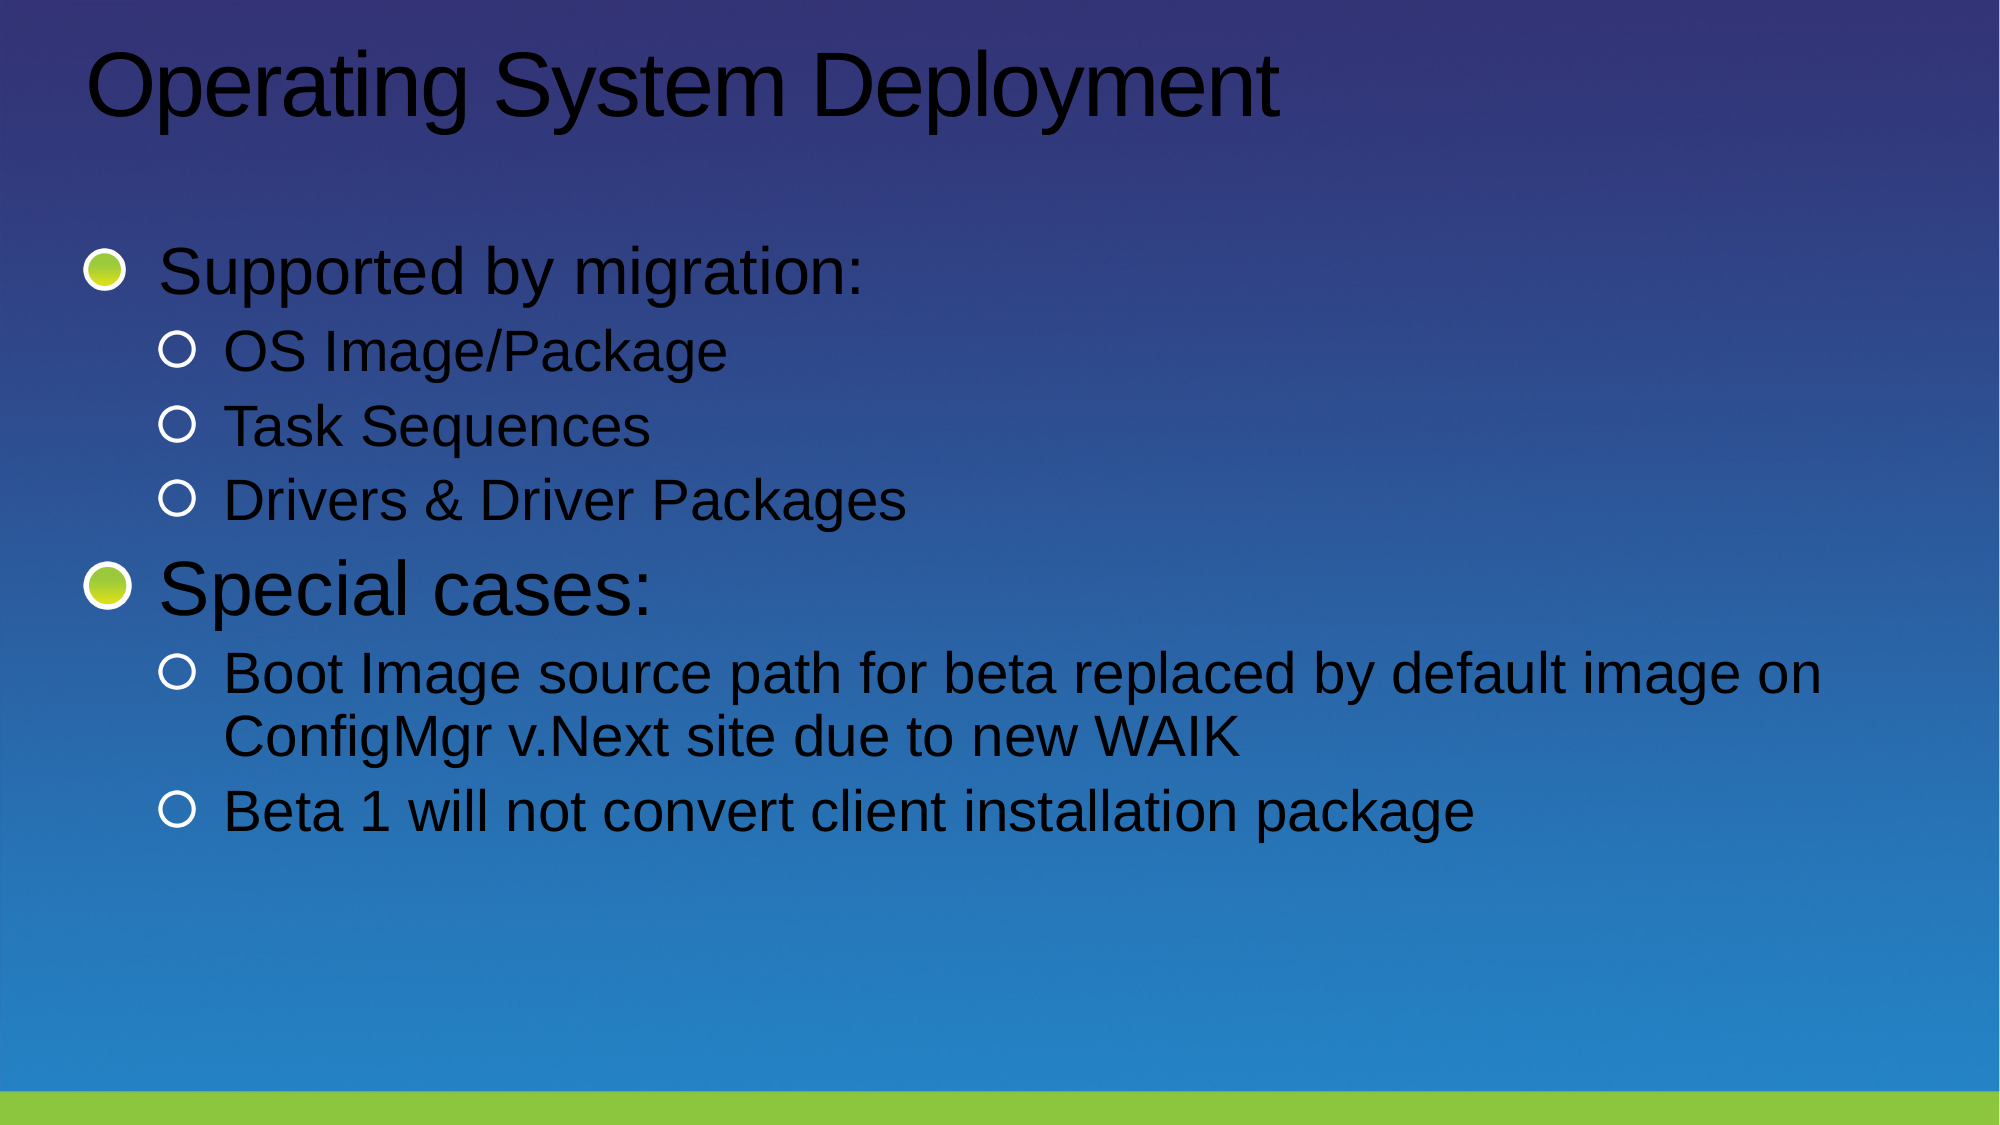

# Operating System Deployment
Supported by migration:
OS Image/Package
Task Sequences
Drivers & Driver Packages
Special cases:
Boot Image source path for beta replaced by default image on ConfigMgr v.Next site due to new WAIK
Beta 1 will not convert client installation package